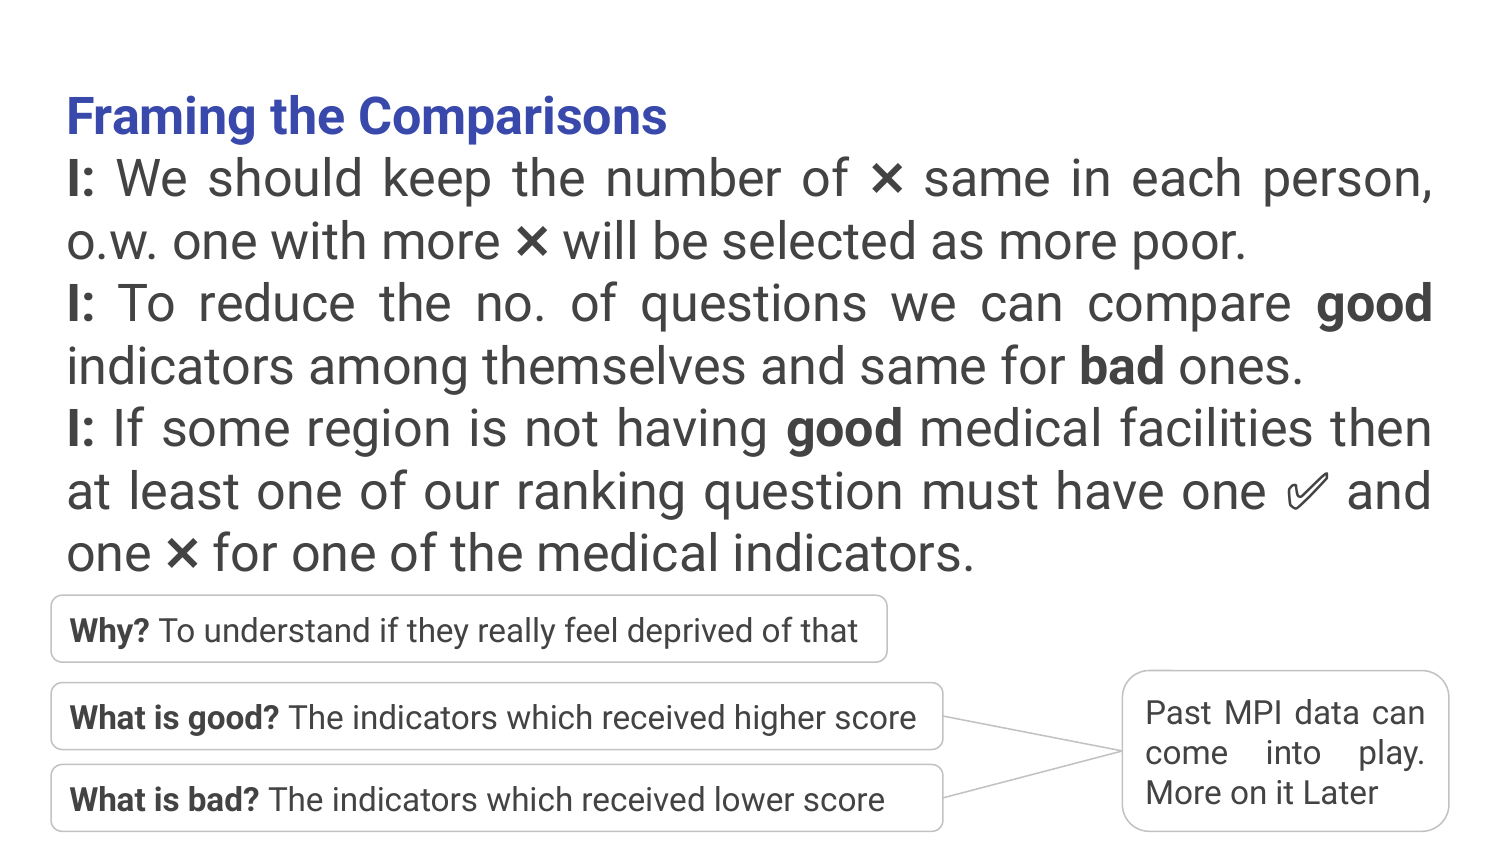

# Framing the Comparisons
I: We should keep the number of ❌ same in each person, o.w. one with more ❌ will be selected as more poor.
I: To reduce the no. of questions we can compare good indicators among themselves and same for bad ones.
I: If some region is not having good medical facilities then at least one of our ranking question must have one ✅ and one ❌ for one of the medical indicators.

Why? To understand if they really feel deprived of that
Past MPI data can come into play. More on it Later
What is good? The indicators which received higher score
What is bad? The indicators which received lower score